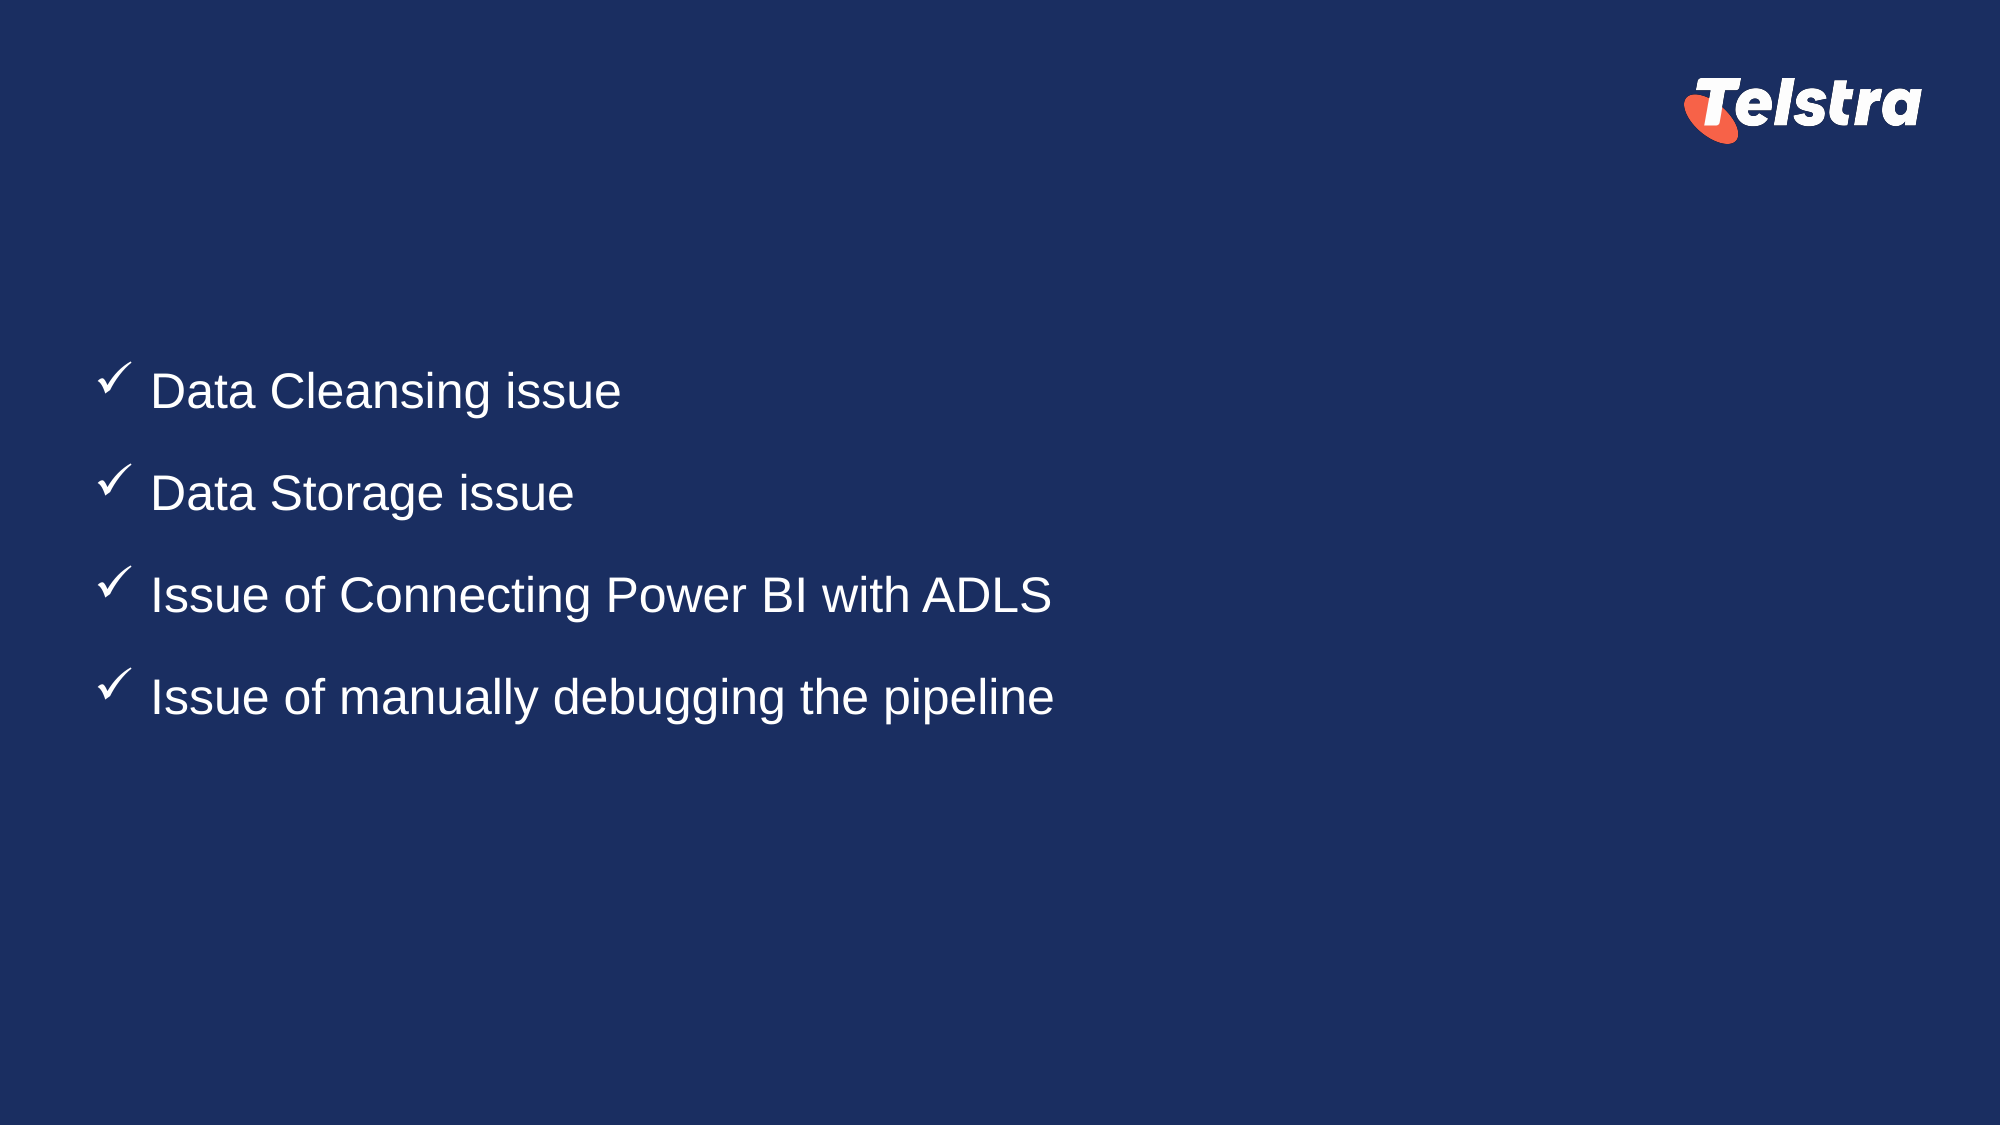

Data Cleansing issue

Data Storage issue

Issue of Connecting Power BI with ADLS

Issue of manually debugging the pipeline